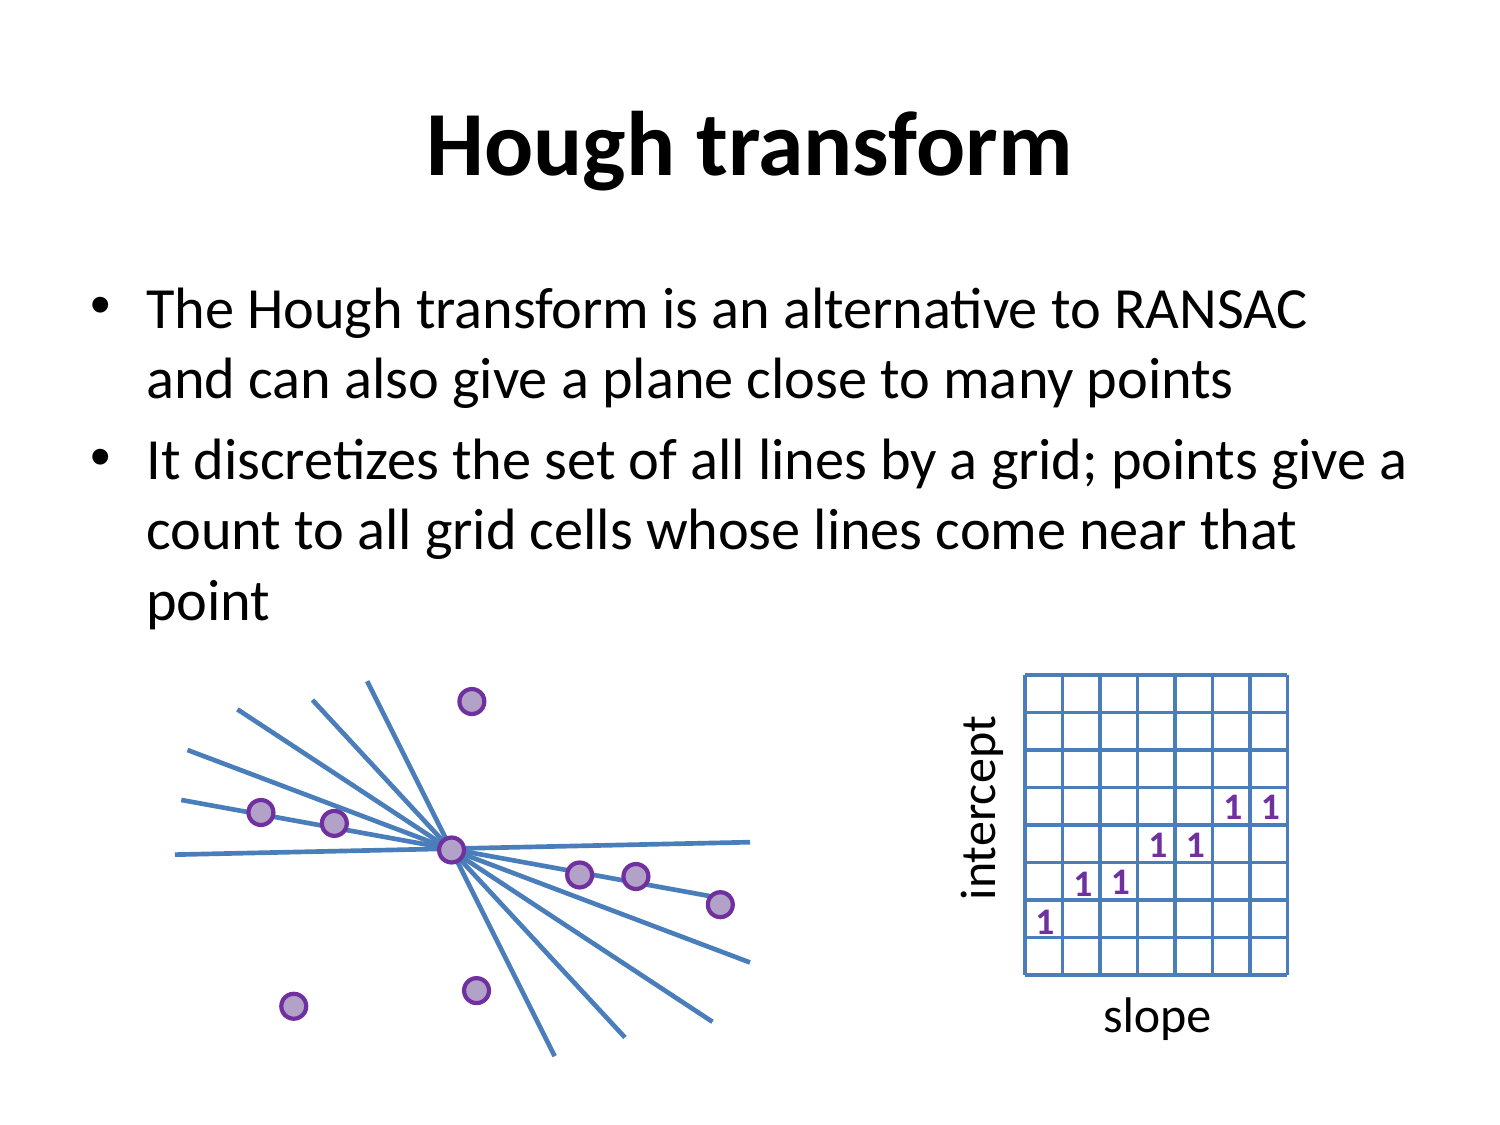

# Hough transform
The Hough transform is an alternative to RANSAC and can also give a plane close to many points
It discretizes the set of all lines by a grid; points give a count to all grid cells whose lines come near that point

intercept
1
1
1
1
1
1
1

slope